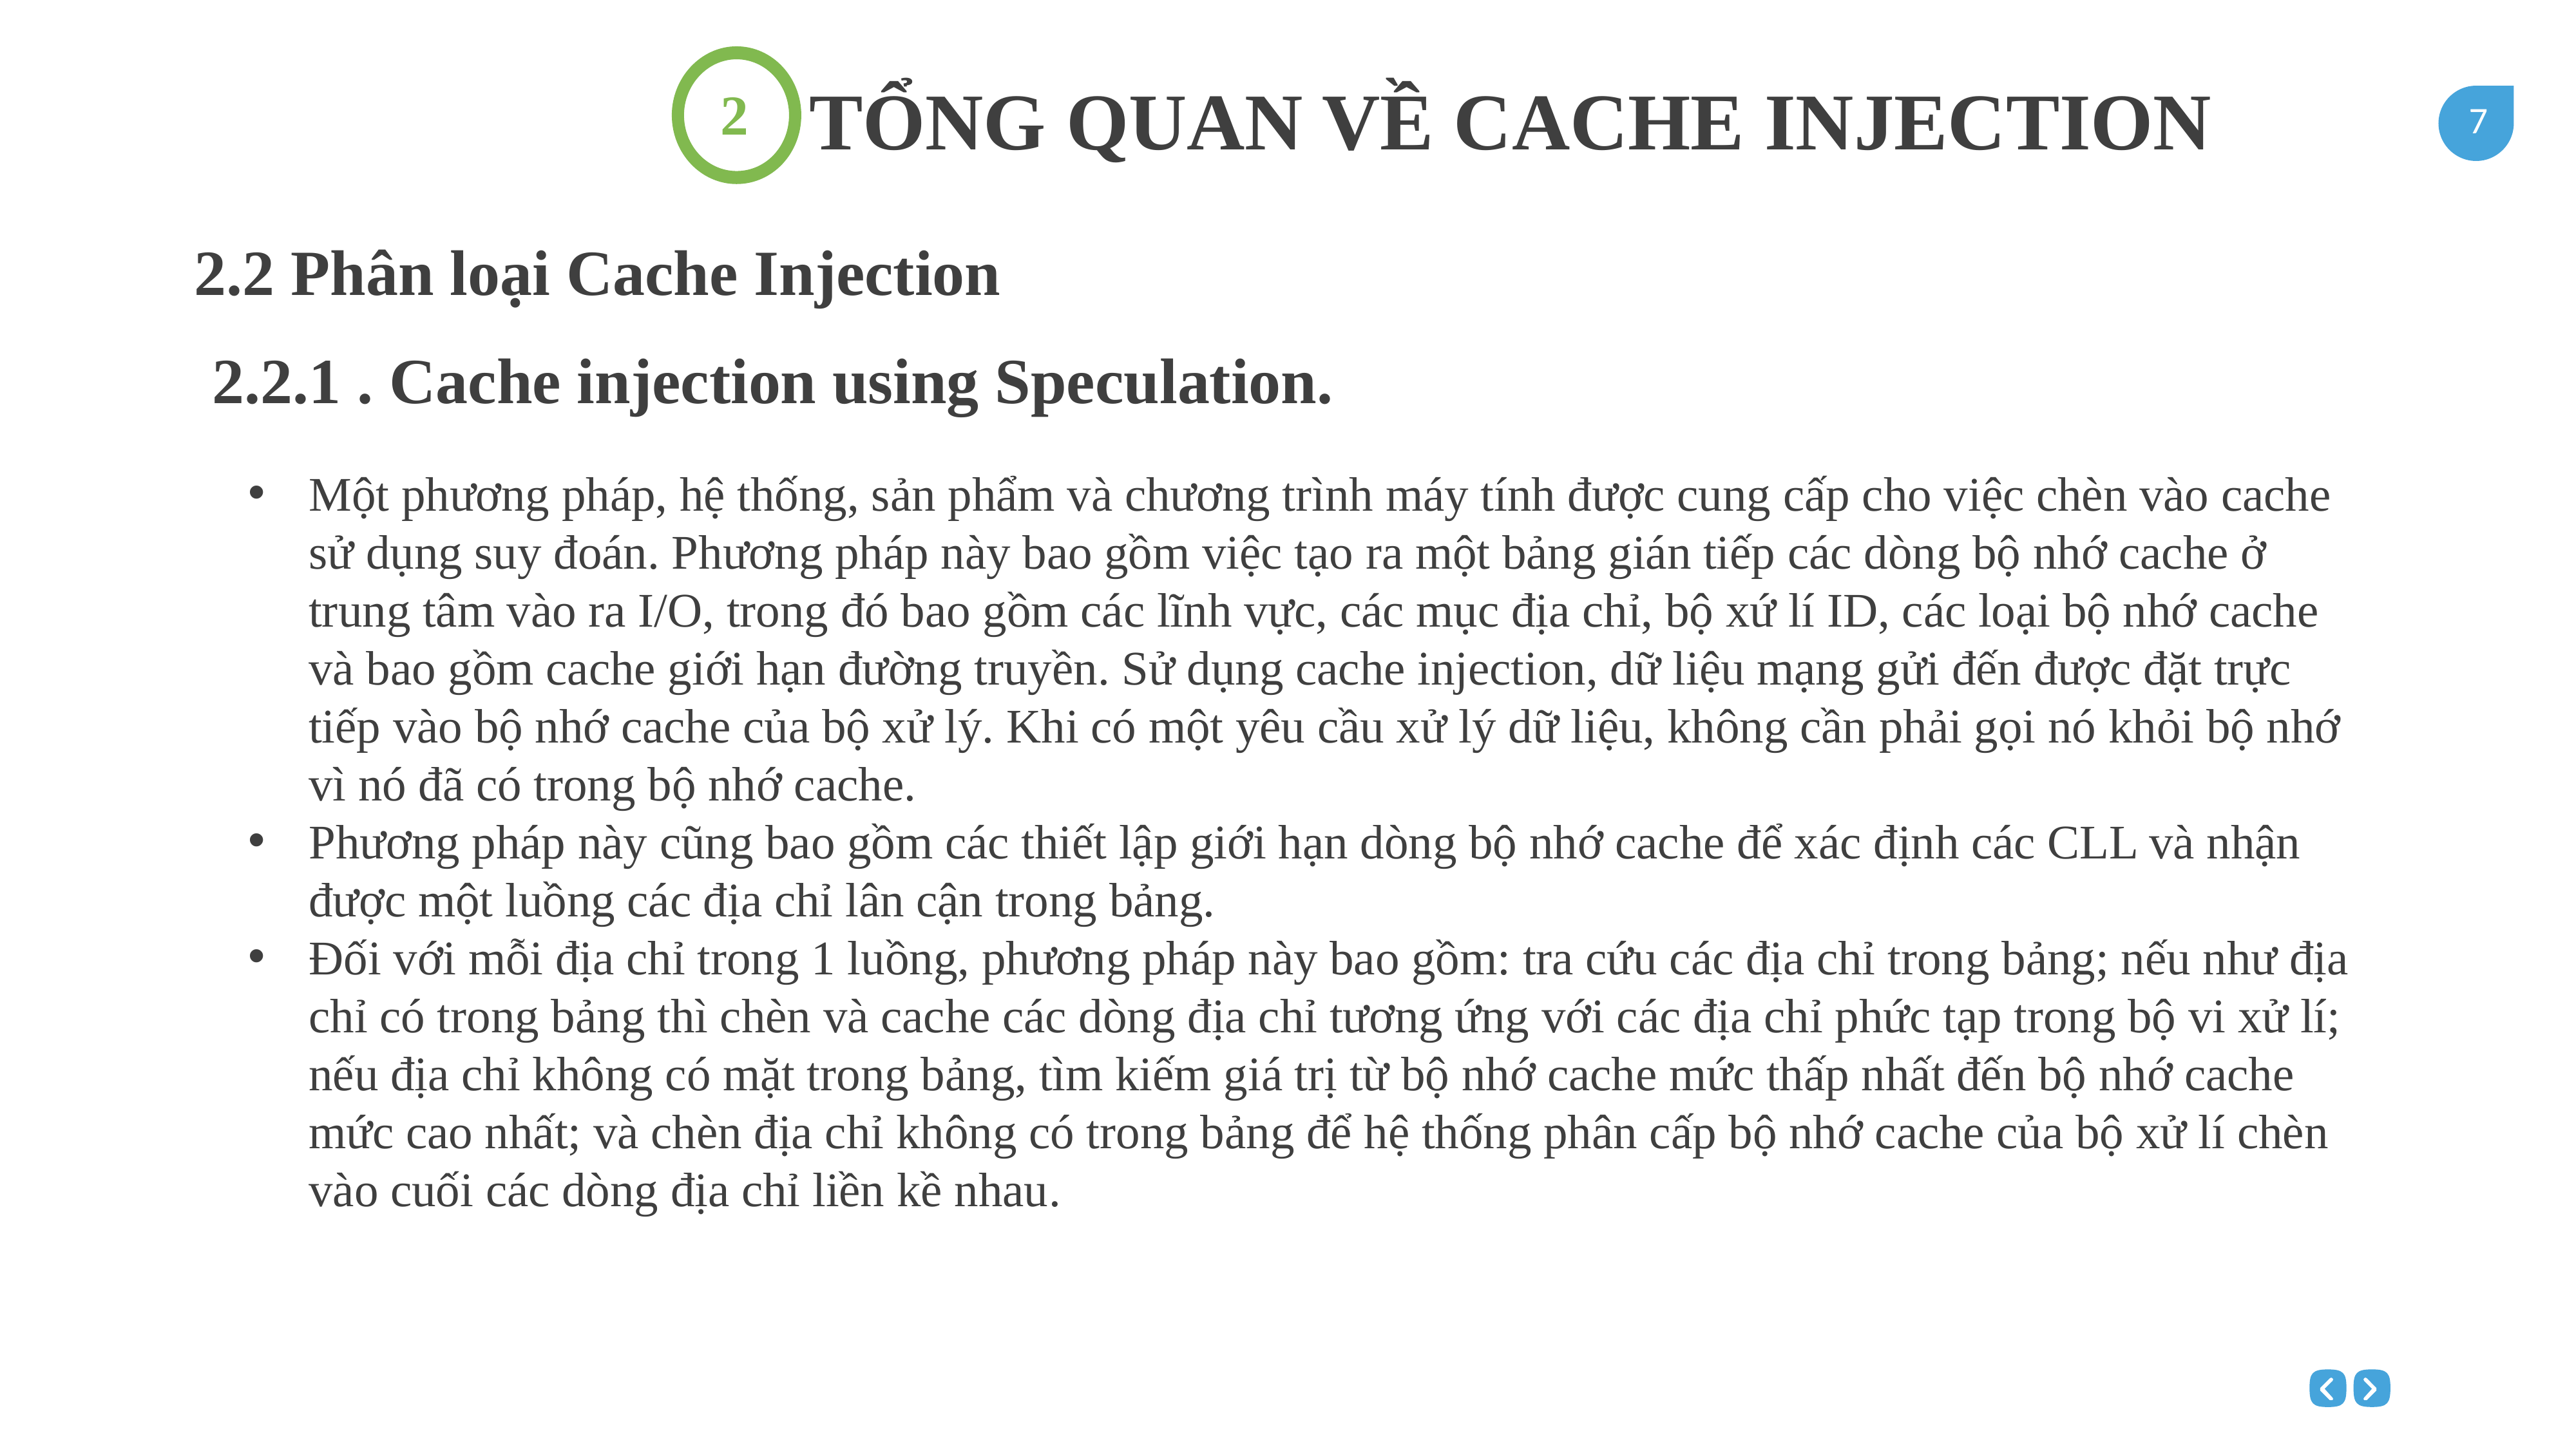

TỔNG QUAN VỀ CACHE INJECTION

2
2.2 Phân loại Cache Injection
2.2.1 . Cache injection using Speculation.
Một phương pháp, hệ thống, sản phẩm và chương trình máy tính được cung cấp cho việc chèn vào cache sử dụng suy đoán. Phương pháp này bao gồm việc tạo ra một bảng gián tiếp các dòng bộ nhớ cache ở trung tâm vào ra I/O, trong đó bao gồm các lĩnh vực, các mục địa chỉ, bộ xứ lí ID, các loại bộ nhớ cache và bao gồm cache giới hạn đường truyền. Sử dụng cache injection, dữ liệu mạng gửi đến được đặt trực tiếp vào bộ nhớ cache của bộ xử lý. Khi có một yêu cầu xử lý dữ liệu, không cần phải gọi nó khỏi bộ nhớ vì nó đã có trong bộ nhớ cache.
Phương pháp này cũng bao gồm các thiết lập giới hạn dòng bộ nhớ cache để xác định các CLL và nhận được một luồng các địa chỉ lân cận trong bảng.
Đối với mỗi địa chỉ trong 1 luồng, phương pháp này bao gồm: tra cứu các địa chỉ trong bảng; nếu như địa chỉ có trong bảng thì chèn và cache các dòng địa chỉ tương ứng với các địa chỉ phức tạp trong bộ vi xử lí; nếu địa chỉ không có mặt trong bảng, tìm kiếm giá trị từ bộ nhớ cache mức thấp nhất đến bộ nhớ cache mức cao nhất; và chèn địa chỉ không có trong bảng để hệ thống phân cấp bộ nhớ cache của bộ xử lí chèn vào cuối các dòng địa chỉ liền kề nhau.